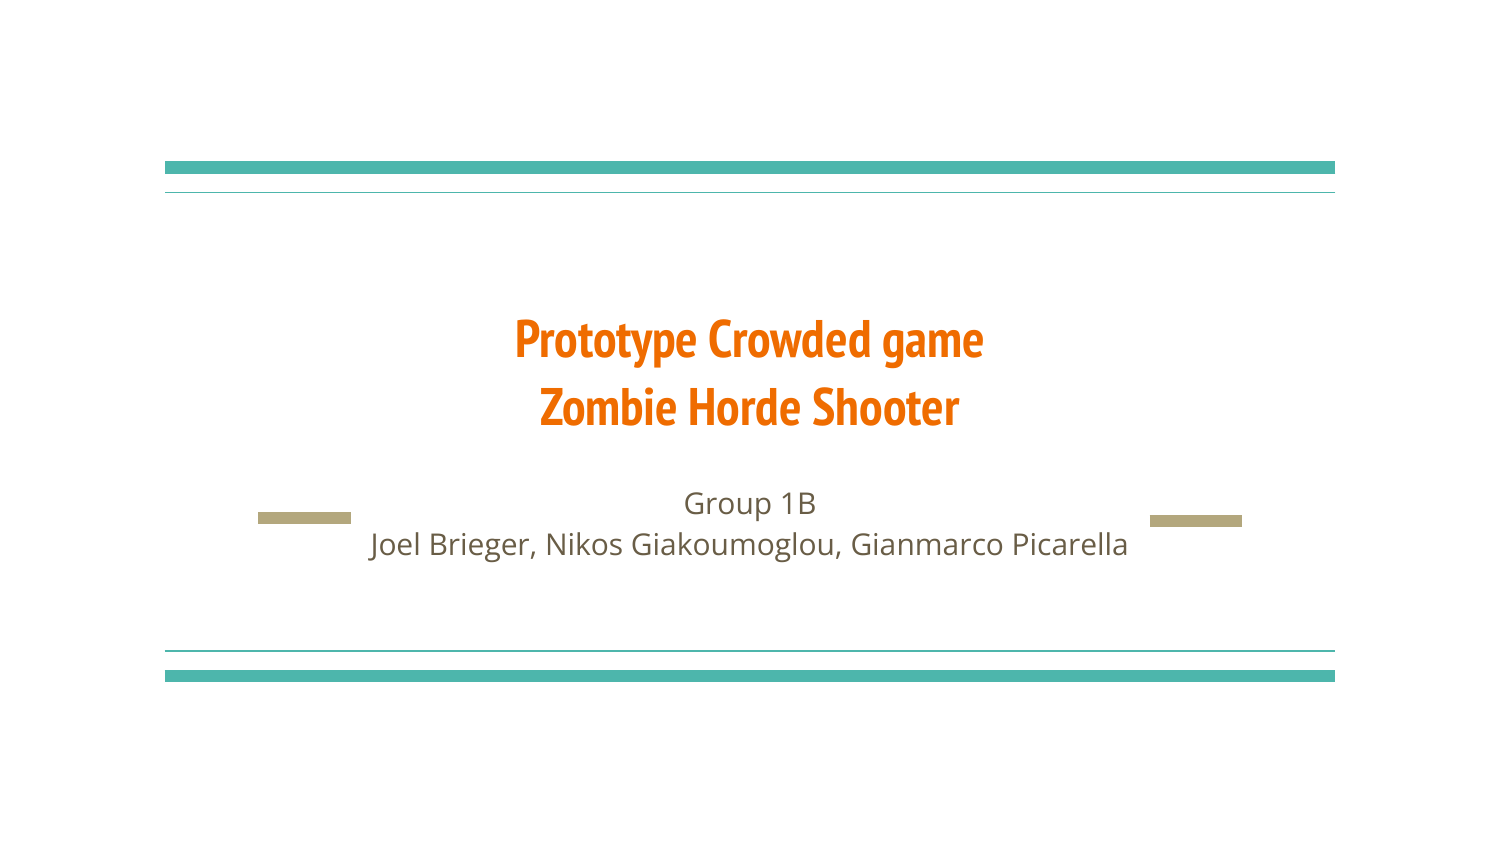

# Prototype Crowded game Zombie Horde Shooter
Group 1B
Joel Brieger, Nikos Giakoumoglou, Gianmarco Picarella